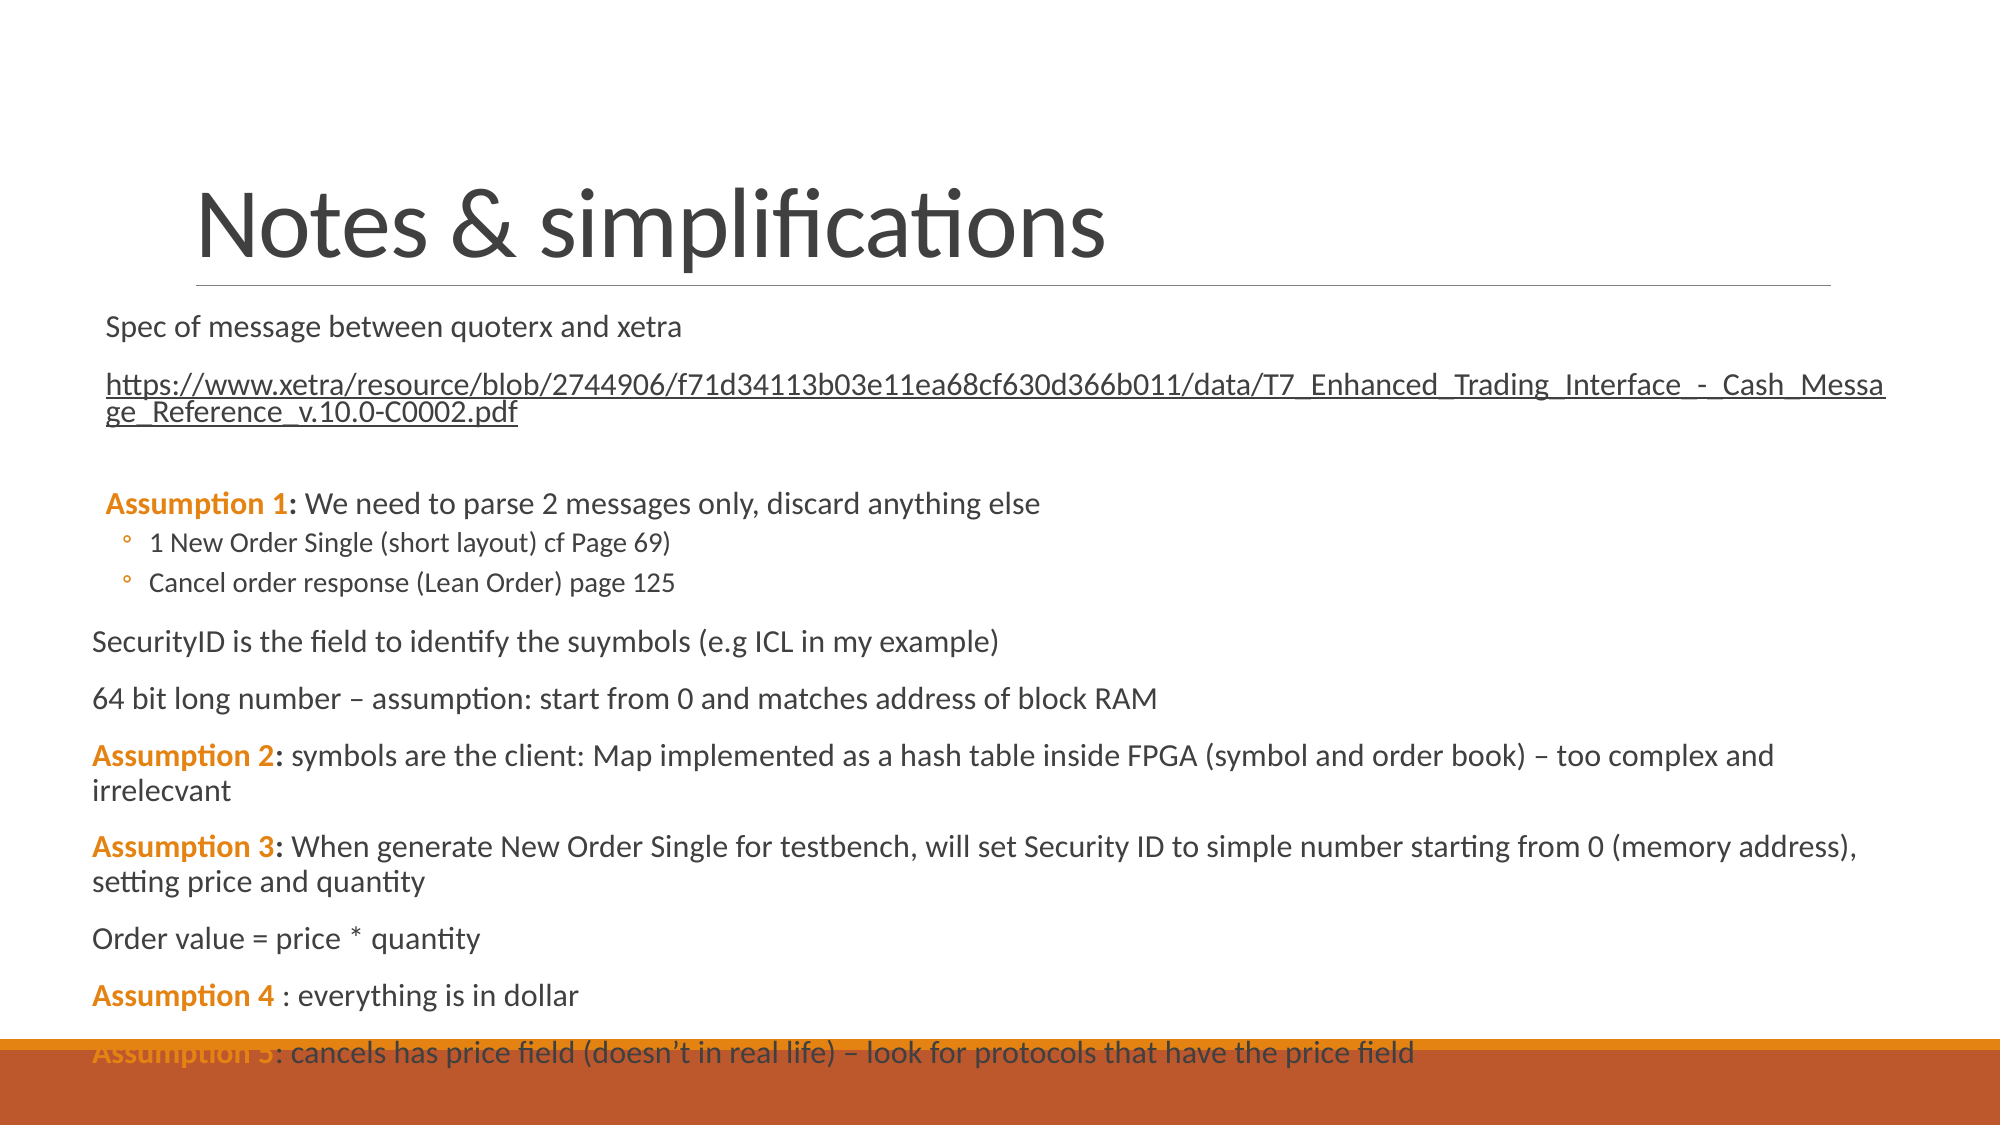

# Notes & simplifications
Spec of message between quoterx and xetra
https://www.xetra/resource/blob/2744906/f71d34113b03e11ea68cf630d366b011/data/T7_Enhanced_Trading_Interface_-_Cash_Message_Reference_v.10.0-C0002.pdf
Assumption 1: We need to parse 2 messages only, discard anything else
1 New Order Single (short layout) cf Page 69)
Cancel order response (Lean Order) page 125
SecurityID is the field to identify the suymbols (e.g ICL in my example)
64 bit long number – assumption: start from 0 and matches address of block RAM
Assumption 2: symbols are the client: Map implemented as a hash table inside FPGA (symbol and order book) – too complex and irrelecvant
Assumption 3: When generate New Order Single for testbench, will set Security ID to simple number starting from 0 (memory address), setting price and quantity
Order value = price * quantity
Assumption 4 : everything is in dollar
Assumption 5: cancels has price field (doesn’t in real life) – look for protocols that have the price field